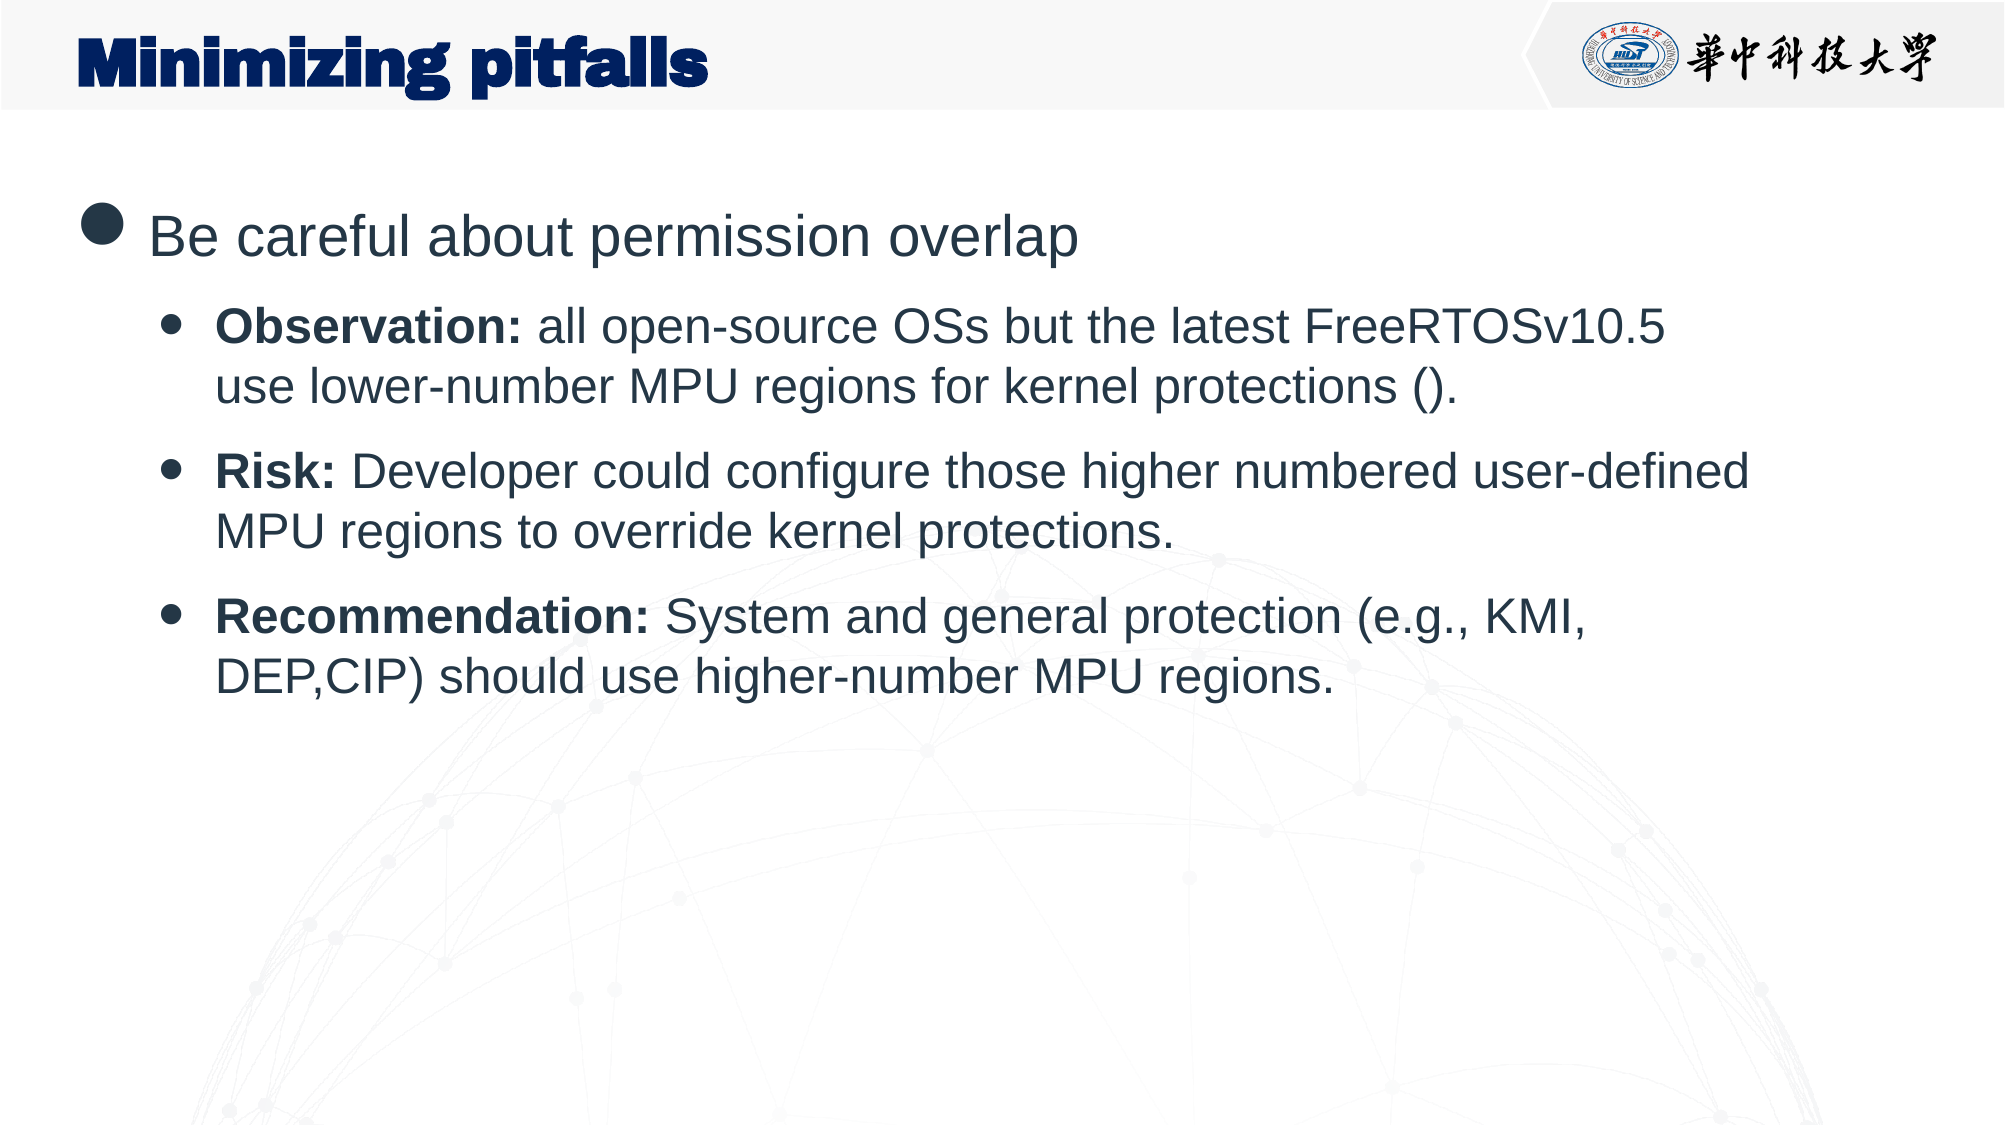

# Minimizing pitfalls
Be careful about permission overlap
Observation: all open-source OSs but the latest FreeRTOSv10.5 use lower-number MPU regions for kernel protections ().
Risk: Developer could configure those higher numbered user-defined MPU regions to override kernel protections.
Recommendation: System and general protection (e.g., KMI, DEP,CIP) should use higher-number MPU regions.